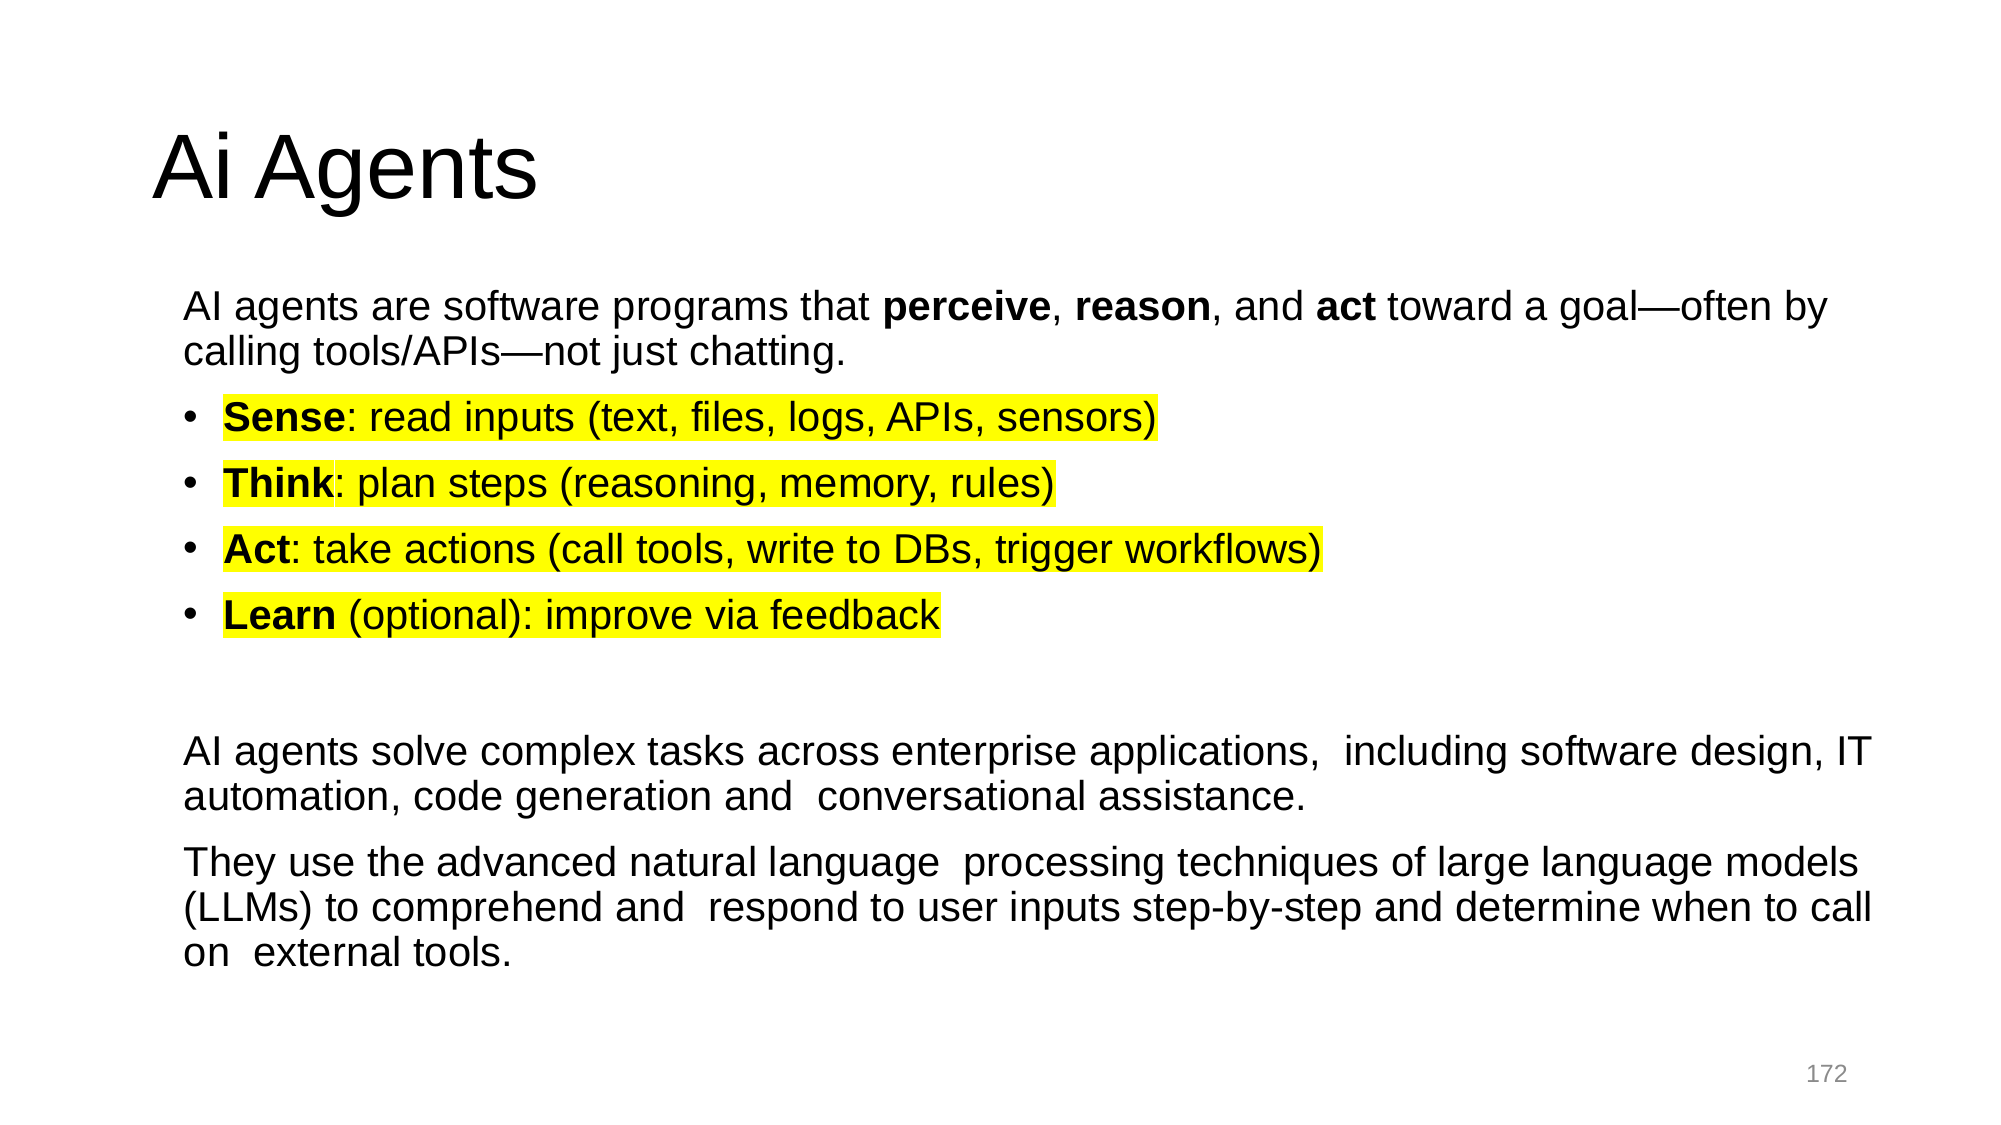

# Ai Agents
AI agents are software programs that perceive, reason, and act toward a goal—often by calling tools/APIs—not just chatting.
Sense: read inputs (text, files, logs, APIs, sensors)
Think: plan steps (reasoning, memory, rules)
Act: take actions (call tools, write to DBs, trigger workflows)
Learn (optional): improve via feedback

AI agents solve complex tasks across enterprise applications,  including software design, IT automation, code generation and  conversational assistance.
They use the advanced natural language  processing techniques of large language models (LLMs) to comprehend and  respond to user inputs step-by-step and determine when to call on  external tools.

172